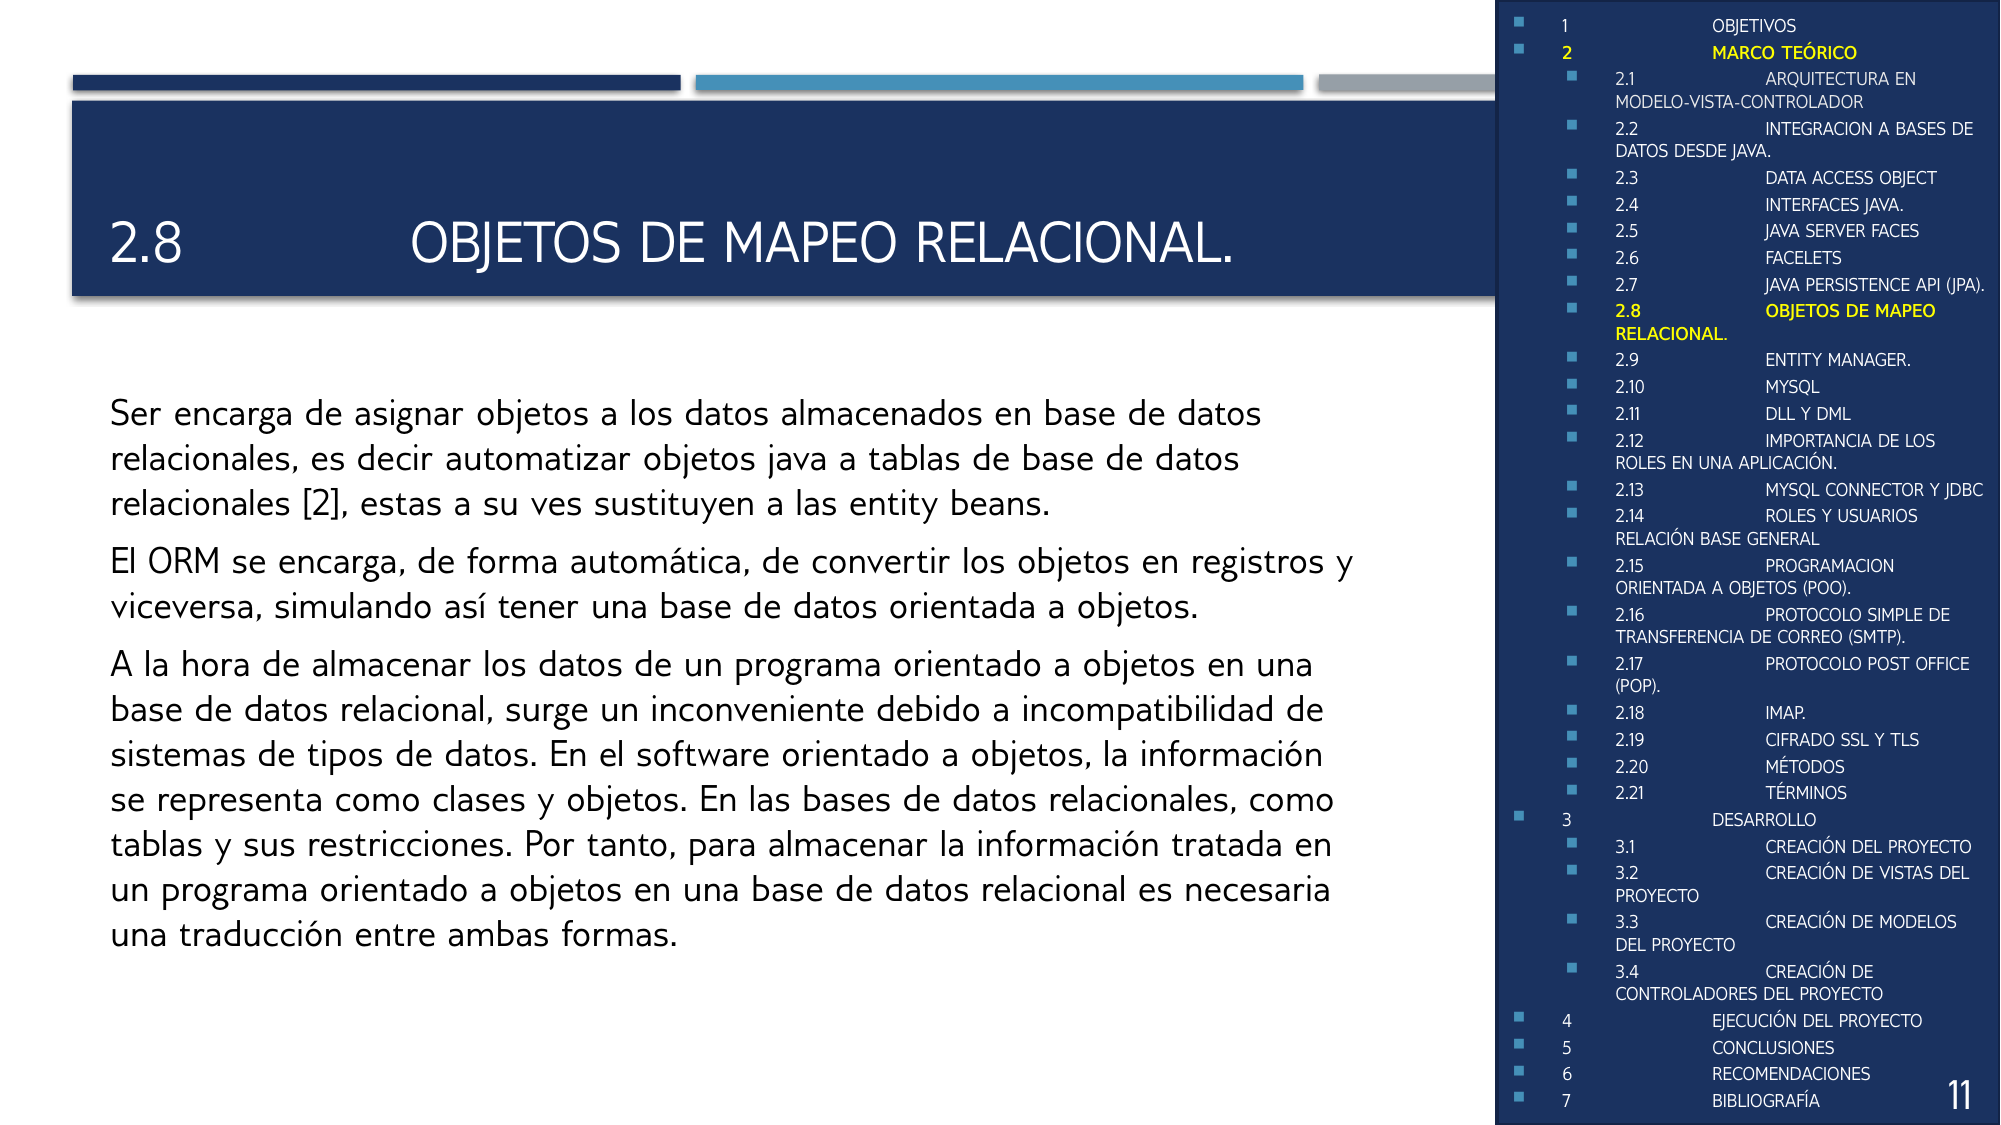

1	OBJETIVOS
2	MARCO TEÓRICO
2.1	ARQUITECTURA EN MODELO-VISTA-CONTROLADOR
2.2	INTEGRACION A BASES DE DATOS DESDE JAVA.
2.3	DATA ACCESS OBJECT
2.4	INTERFACES JAVA.
2.5	JAVA SERVER FACES
2.6	FACELETS
2.7	JAVA PERSISTENCE API (JPA).
2.8	OBJETOS DE MAPEO RELACIONAL.
2.9	ENTITY MANAGER.
2.10	MYSQL
2.11	DLL Y DML
2.12	IMPORTANCIA DE LOS ROLES EN UNA APLICACIÓN.
2.13	MYSQL CONNECTOR Y JDBC
2.14	ROLES Y USUARIOS RELACIÓN BASE GENERAL
2.15	PROGRAMACION ORIENTADA A OBJETOS (POO).
2.16	PROTOCOLO SIMPLE DE TRANSFERENCIA DE CORREO (SMTP).
2.17	PROTOCOLO POST OFFICE (POP).
2.18	IMAP.
2.19	CIFRADO SSL Y TLS
2.20	MÉTODOS
2.21	TÉRMINOS
3	DESARROLLO
3.1	CREACIÓN DEL PROYECTO
3.2	CREACIÓN DE VISTAS DEL PROYECTO
3.3	CREACIÓN DE MODELOS DEL PROYECTO
3.4	CREACIÓN DE CONTROLADORES DEL PROYECTO
4	EJECUCIÓN DEL PROYECTO
5	CONCLUSIONES
6	RECOMENDACIONES
7	BIBLIOGRAFÍA
11
# 2.8		OBJETOS DE MAPEO RELACIONAL.
Ser encarga de asignar objetos a los datos almacenados en base de datos relacionales, es decir automatizar objetos java a tablas de base de datos relacionales [2], estas a su ves sustituyen a las entity beans.
El ORM se encarga, de forma automática, de convertir los objetos en registros y viceversa, simulando así tener una base de datos orientada a objetos.
A la hora de almacenar los datos de un programa orientado a objetos en una base de datos relacional, surge un inconveniente debido a incompatibilidad de sistemas de tipos de datos. En el software orientado a objetos, la información se representa como clases y objetos. En las bases de datos relacionales, como tablas y sus restricciones. Por tanto, para almacenar la información tratada en un programa orientado a objetos en una base de datos relacional es necesaria una traducción entre ambas formas.

8
8
6
9